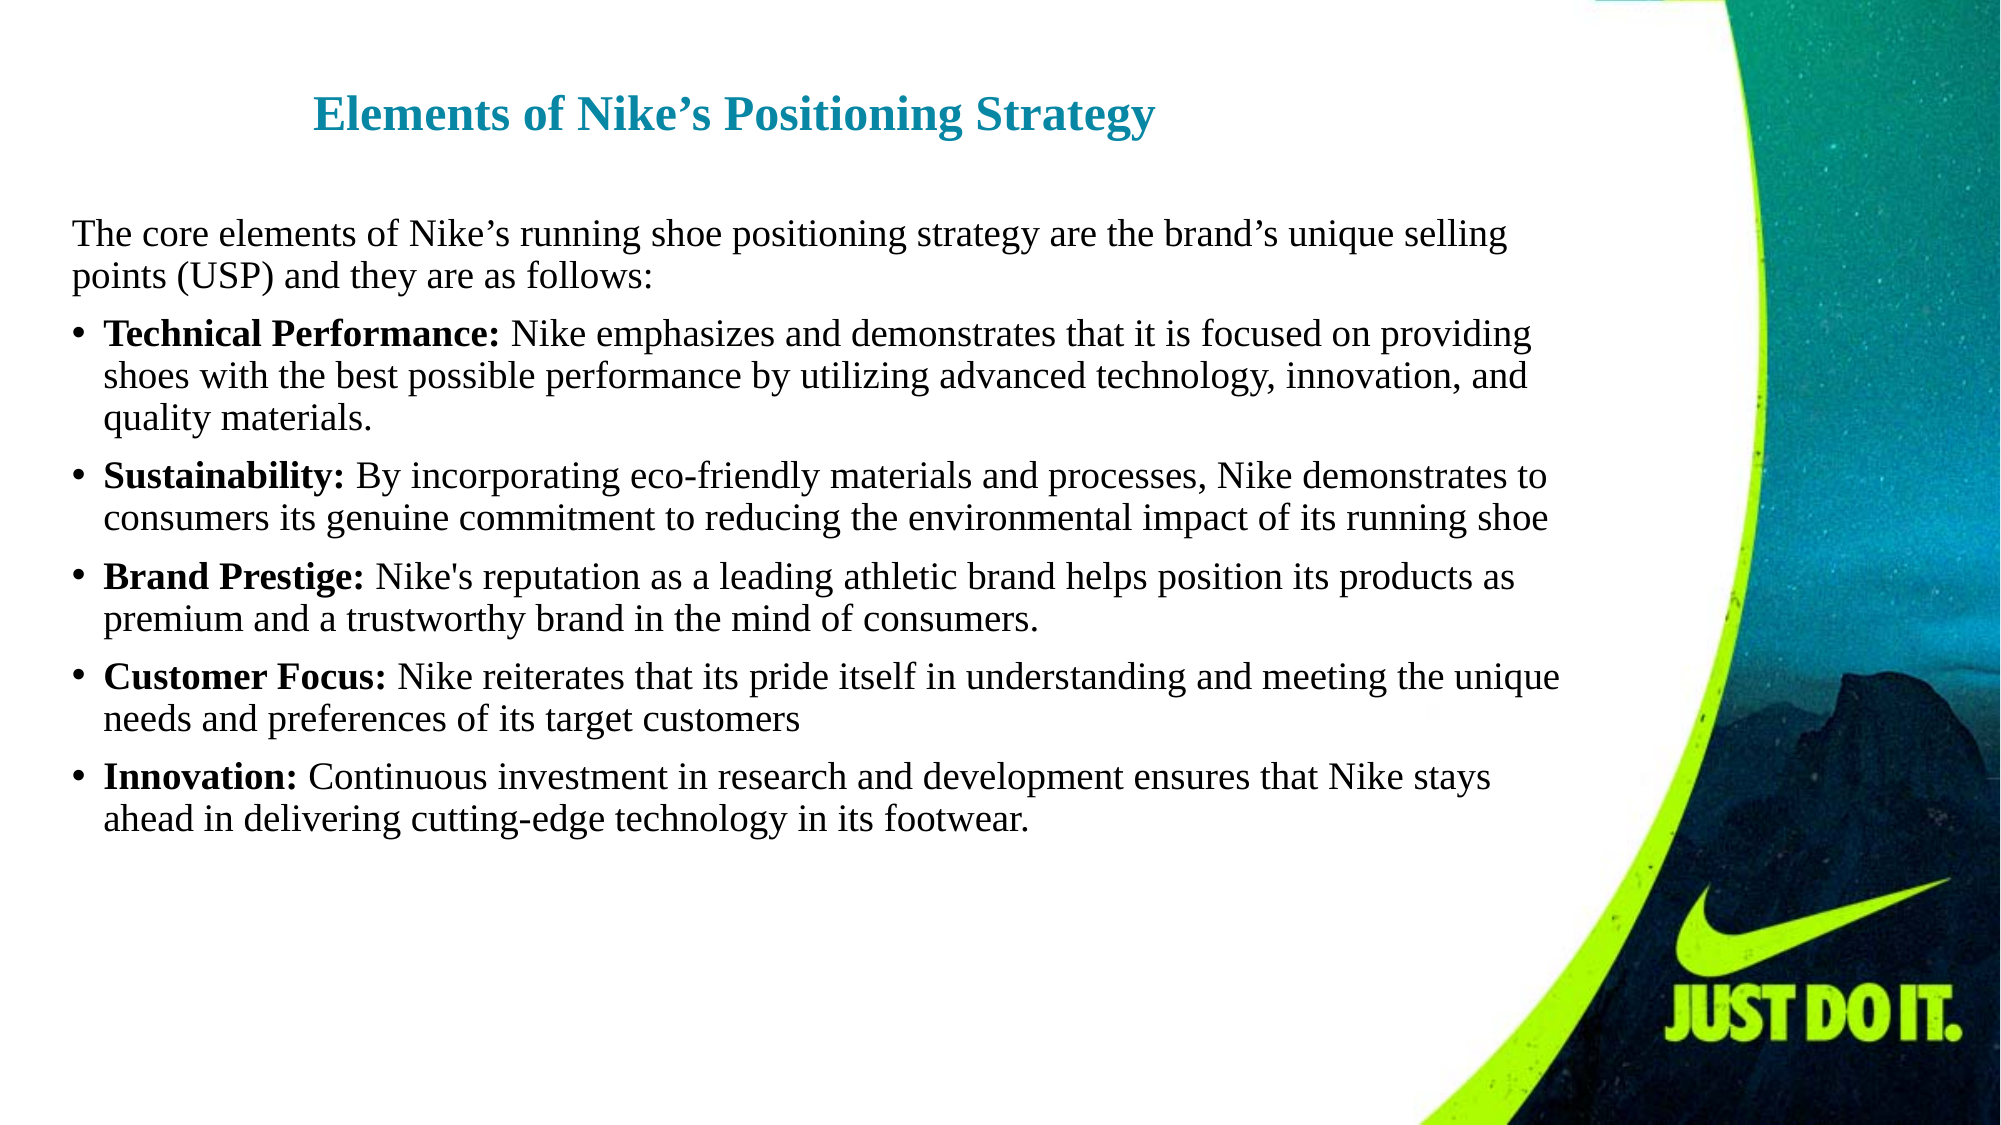

Elements of Nike’s Positioning Strategy
The core elements of Nike’s running shoe positioning strategy are the brand’s unique selling points (USP) and they are as follows:
Technical Performance: Nike emphasizes and demonstrates that it is focused on providing shoes with the best possible performance by utilizing advanced technology, innovation, and quality materials.
Sustainability: By incorporating eco-friendly materials and processes, Nike demonstrates to consumers its genuine commitment to reducing the environmental impact of its running shoe
Brand Prestige: Nike's reputation as a leading athletic brand helps position its products as premium and a trustworthy brand in the mind of consumers.
Customer Focus: Nike reiterates that its pride itself in understanding and meeting the unique needs and preferences of its target customers
Innovation: Continuous investment in research and development ensures that Nike stays ahead in delivering cutting-edge technology in its footwear.